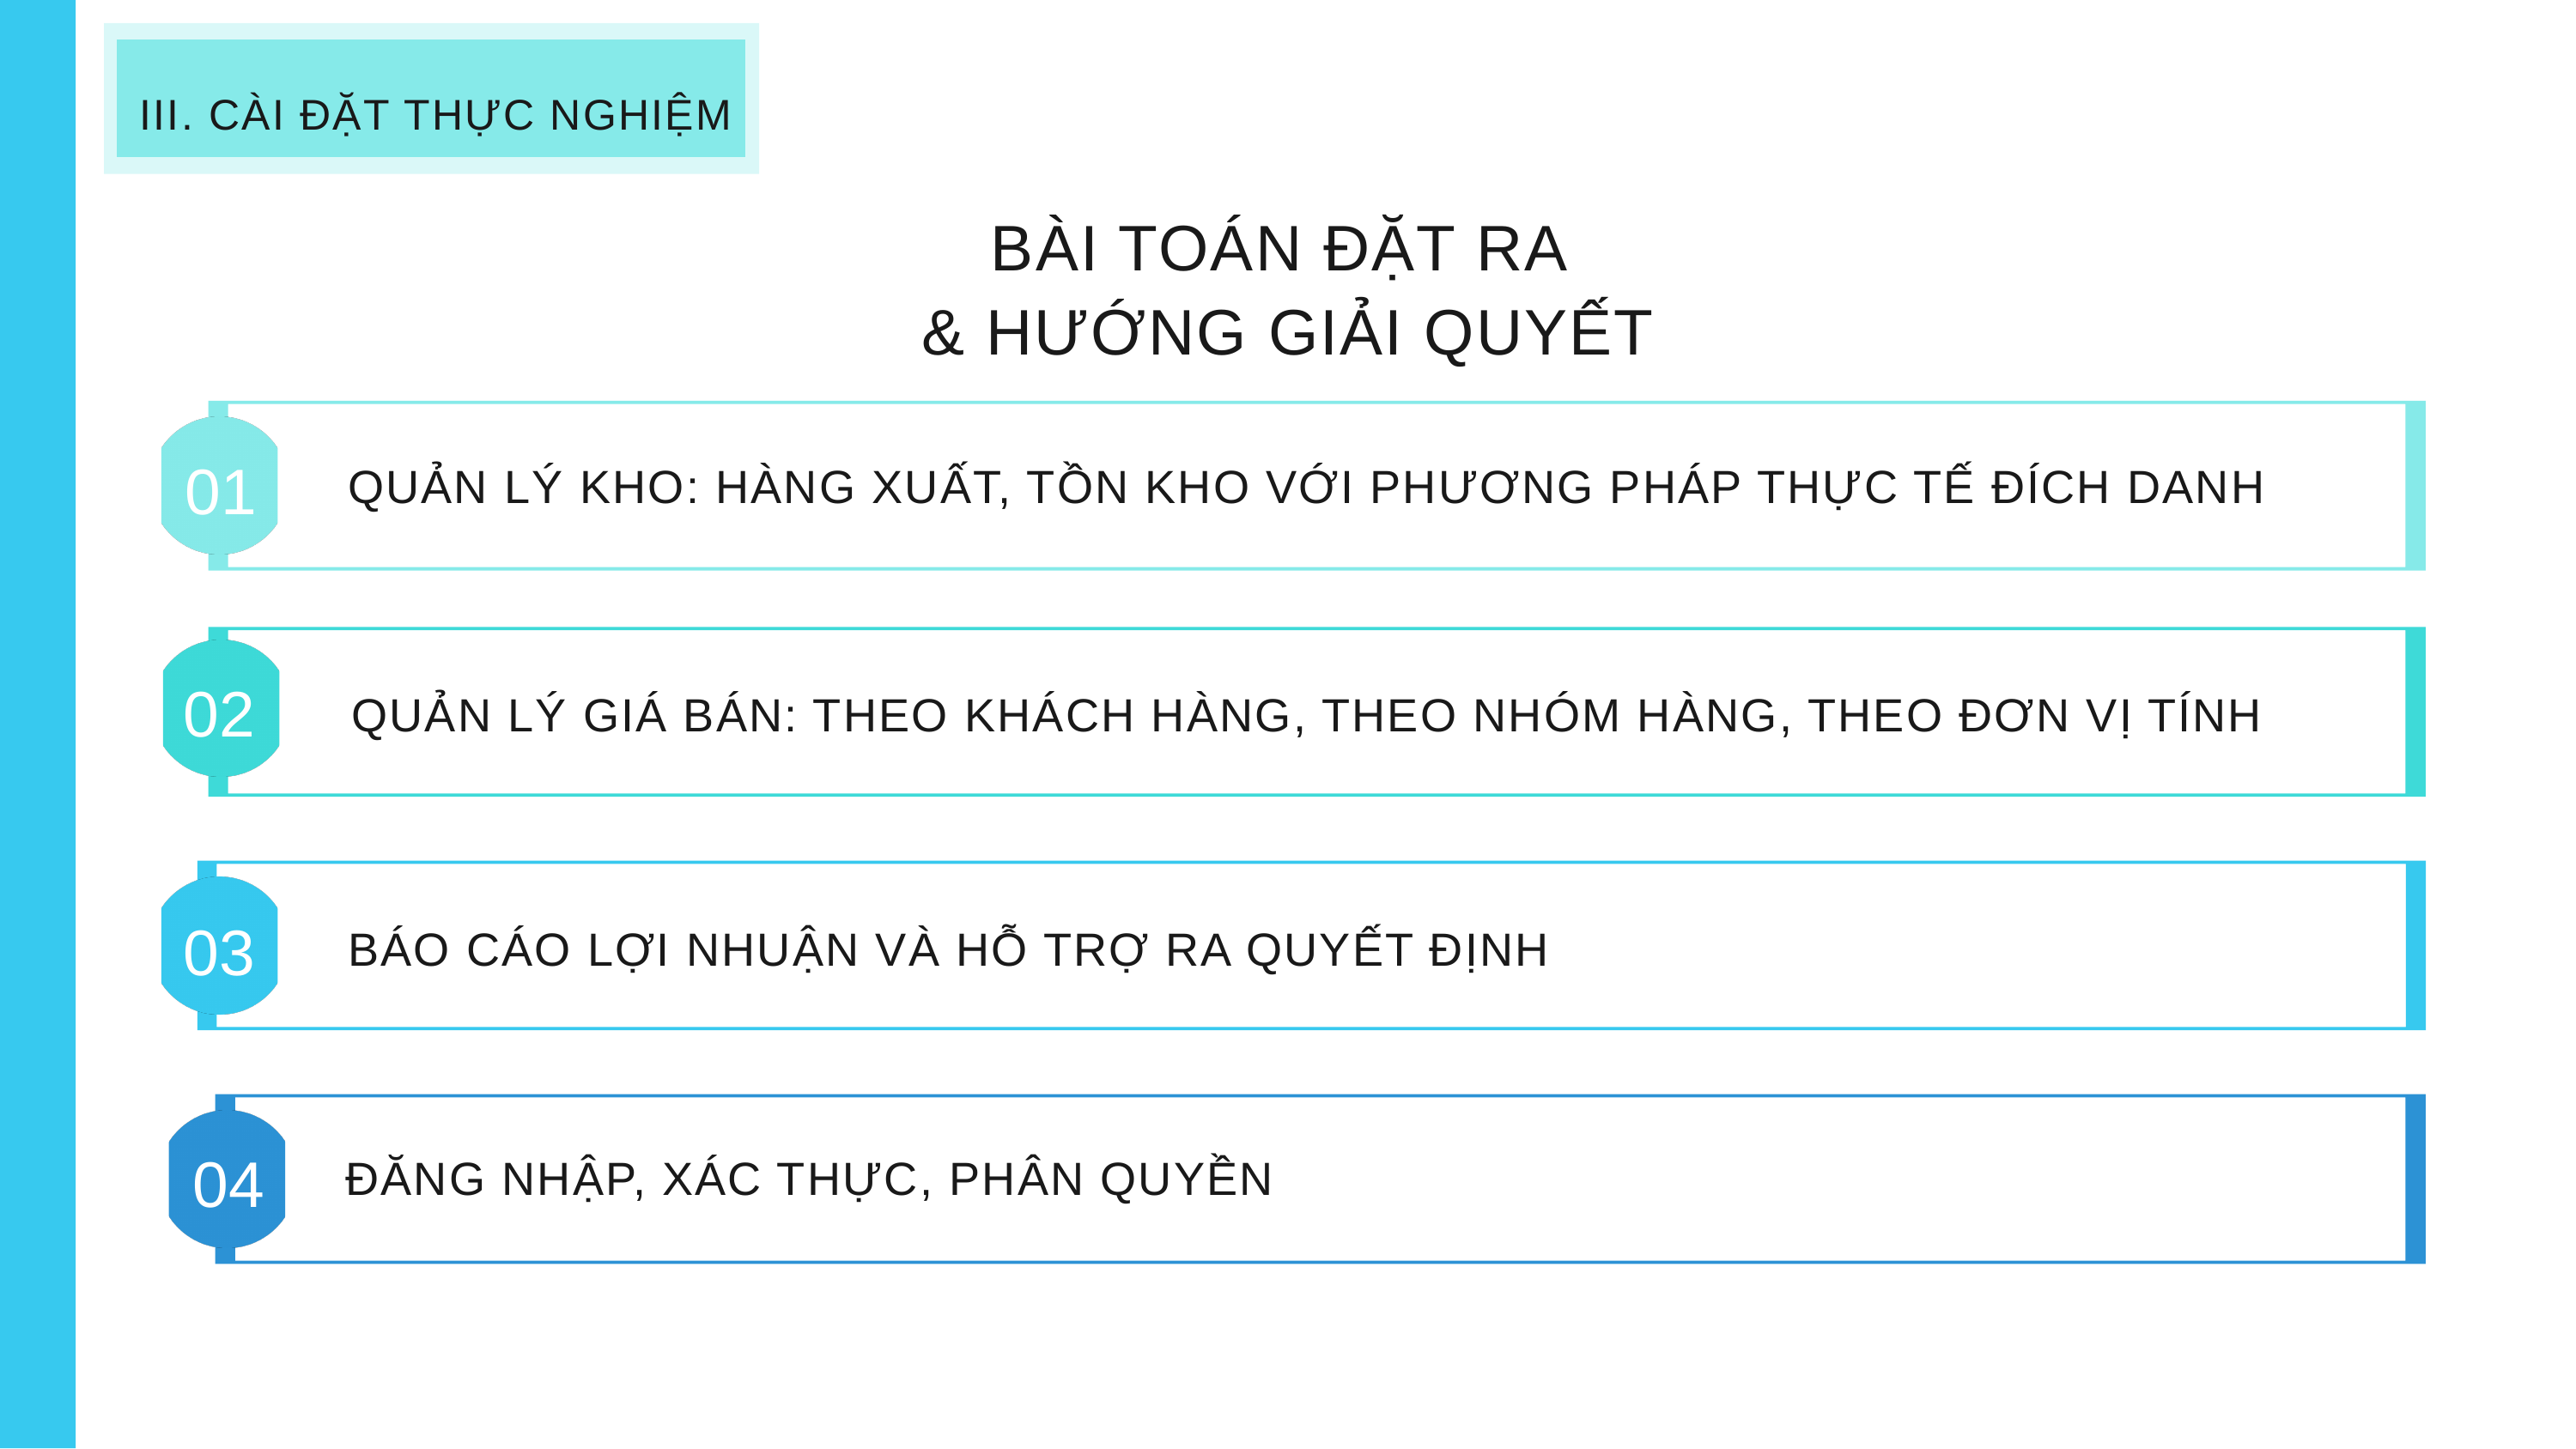

III. CÀI ĐẶT THỰC NGHIỆM
BÀI TOÁN ĐẶT RA
& HƯỚNG GIẢI QUYẾT

01
QUẢN LÝ KHO: HÀNG XUẤT, TỒN KHO VỚI PHƯƠNG PHÁP THỰC TẾ ĐÍCH DANH

02
QUẢN LÝ GIÁ BÁN: THEO KHÁCH HÀNG, THEO NHÓM HÀNG, THEO ĐƠN VỊ TÍNH

03
BÁO CÁO LỢI NHUẬN VÀ HỖ TRỢ RA QUYẾT ĐỊNH

04
ĐĂNG NHẬP, XÁC THỰC, PHÂN QUYỀN